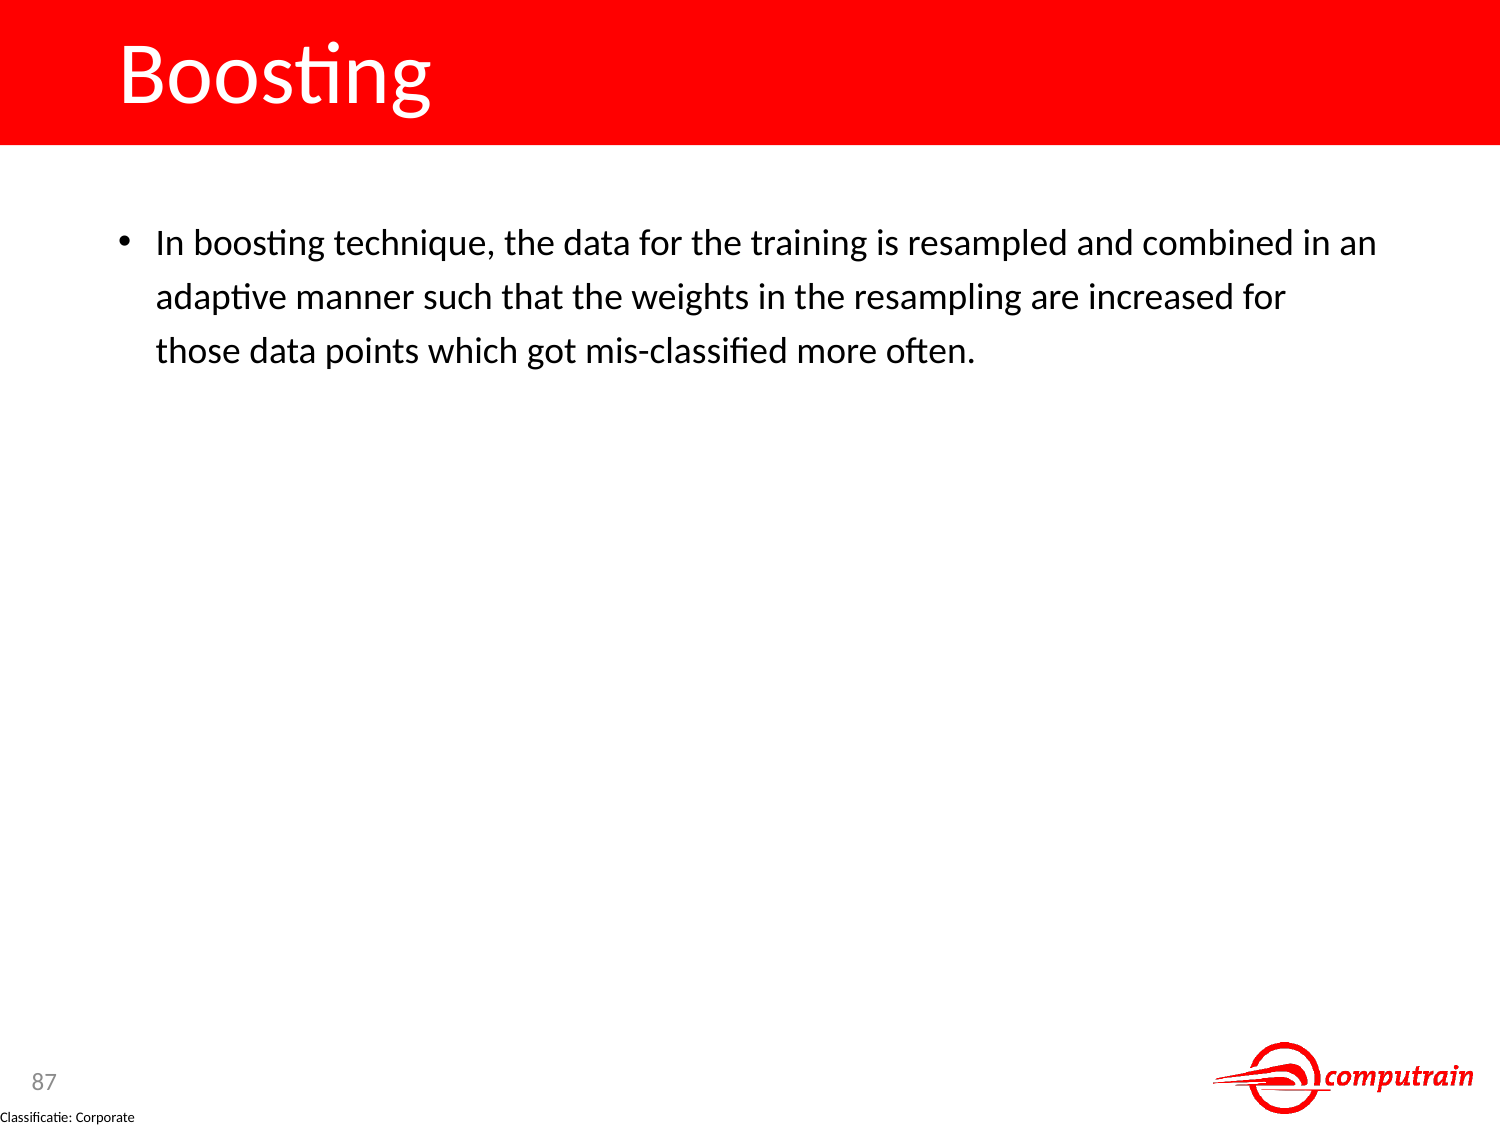

# Boosting
In boosting technique, the data for the training is resampled and combined in an adaptive manner such that the weights in the resampling are increased for those data points which got mis-classified more often.

87